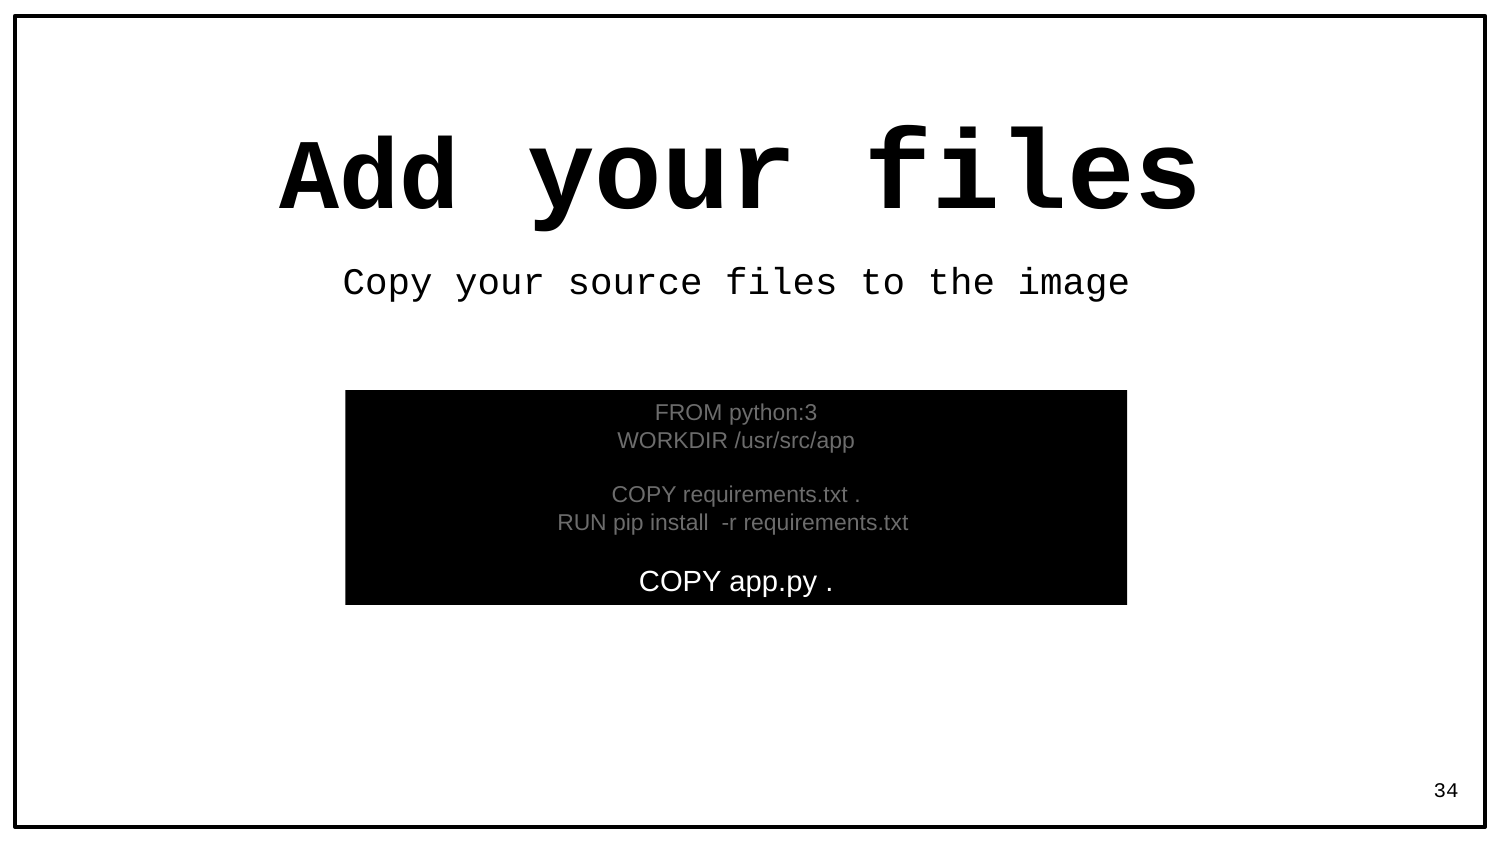

# Add your files

Copy your source files to the image
FROM python:3
WORKDIR /usr/src/app

COPY requirements.txt .
RUN pip install  -r requirements.txt

COPY app.py .
34